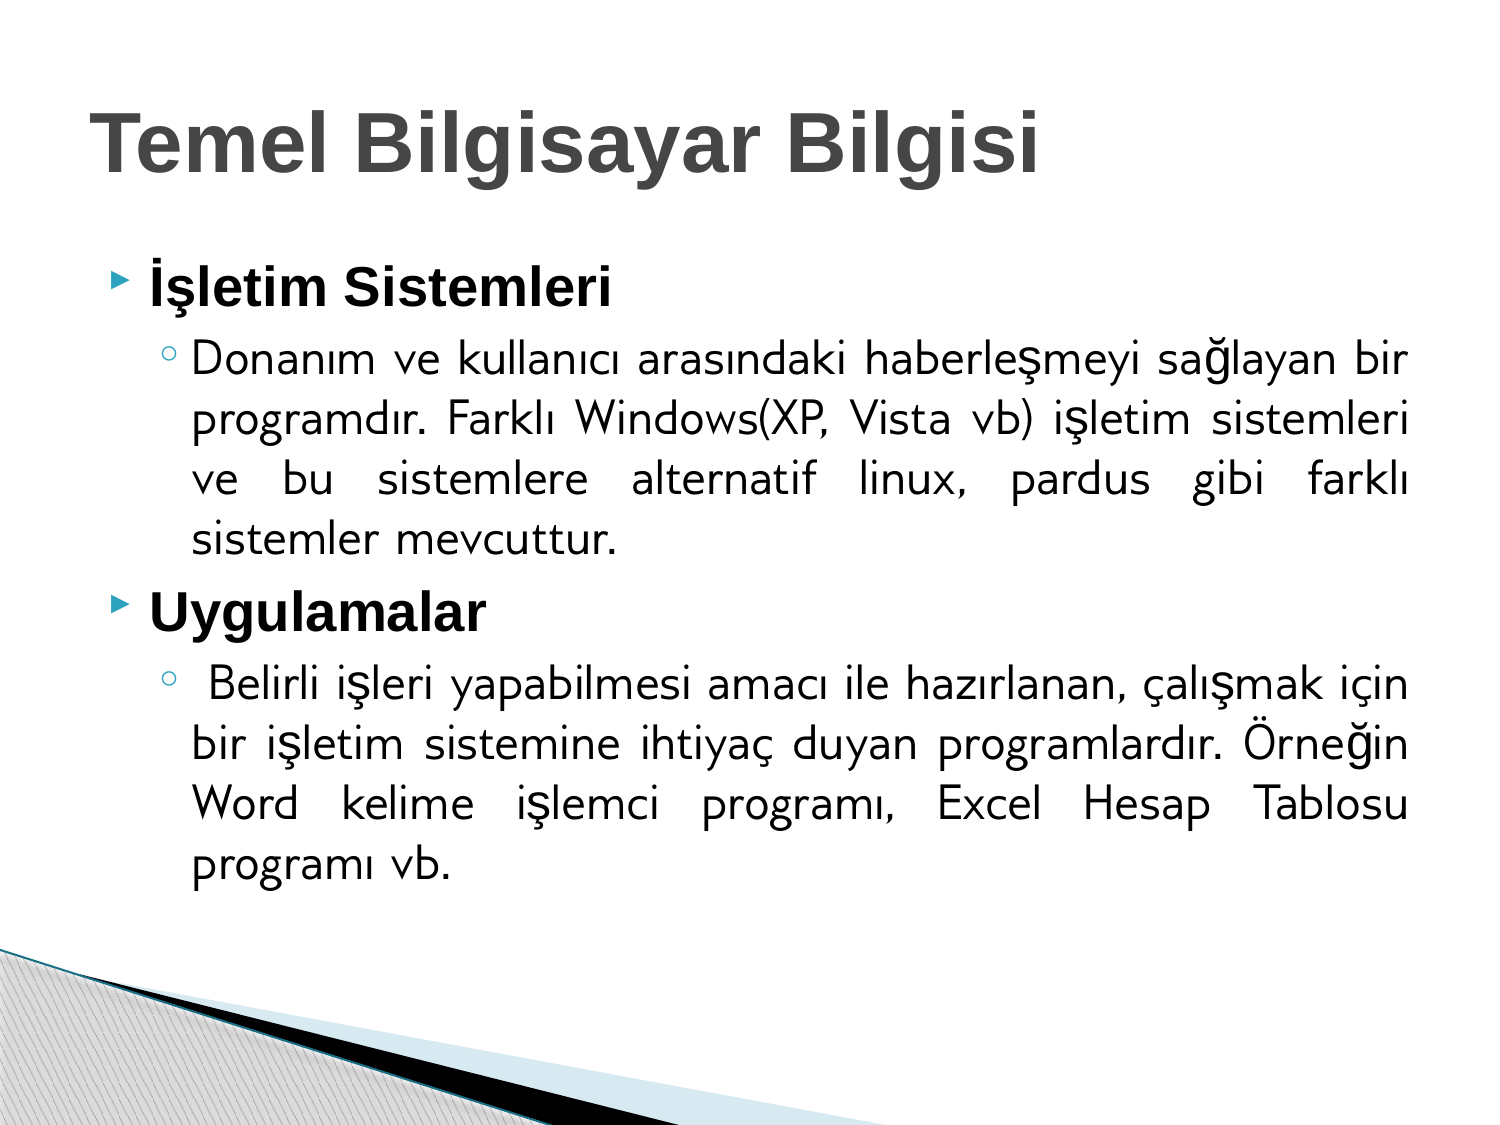

# Temel Bilgisayar Bilgisi
İşletim Sistemleri
Donanım ve kullanıcı arasındaki haberleşmeyi sağlayan bir programdır. Farklı Windows(XP, Vista vb) işletim sistemleri ve bu sistemlere alternatif linux, pardus gibi farklı sistemler mevcuttur.
Uygulamalar
 Belirli işleri yapabilmesi amacı ile hazırlanan, çalışmak için bir işletim sistemine ihtiyaç duyan programlardır. Örneğin Word kelime işlemci programı, Excel Hesap Tablosu programı vb.